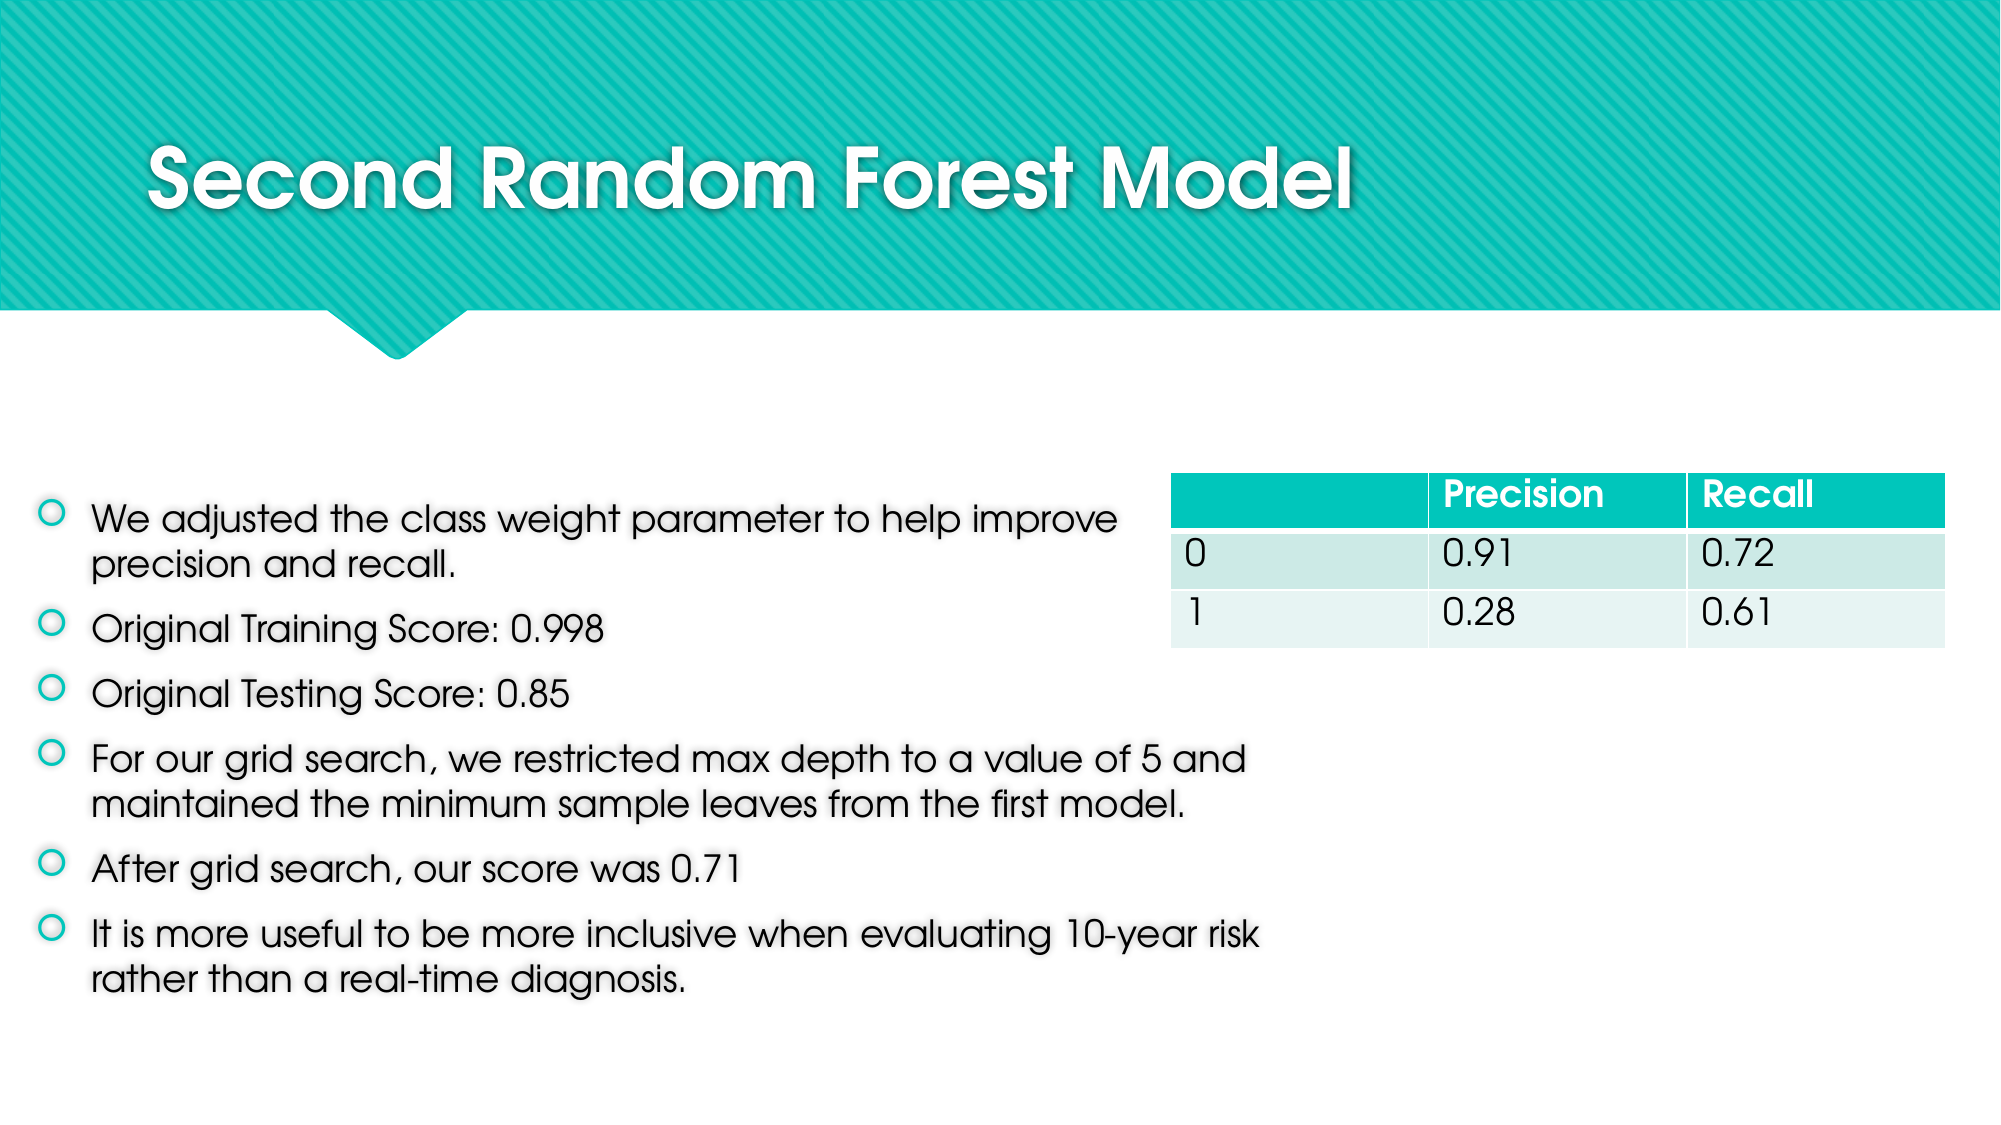

# Second Random Forest Model

We adjusted the class weight parameter to help improve precision and recall.
Original Training Score: 0.998
Original Testing Score: 0.85
For our grid search, we restricted max depth to a value of 5 and maintained the minimum sample leaves from the first model.
After grid search, our score was 0.71
It is more useful to be more inclusive when evaluating 10-year risk rather than a real-time diagnosis.
|  | Precision | Recall |
| --- | --- | --- |
| 0 | 0.91 | 0.72 |
| 1 | 0.28 | 0.61 |